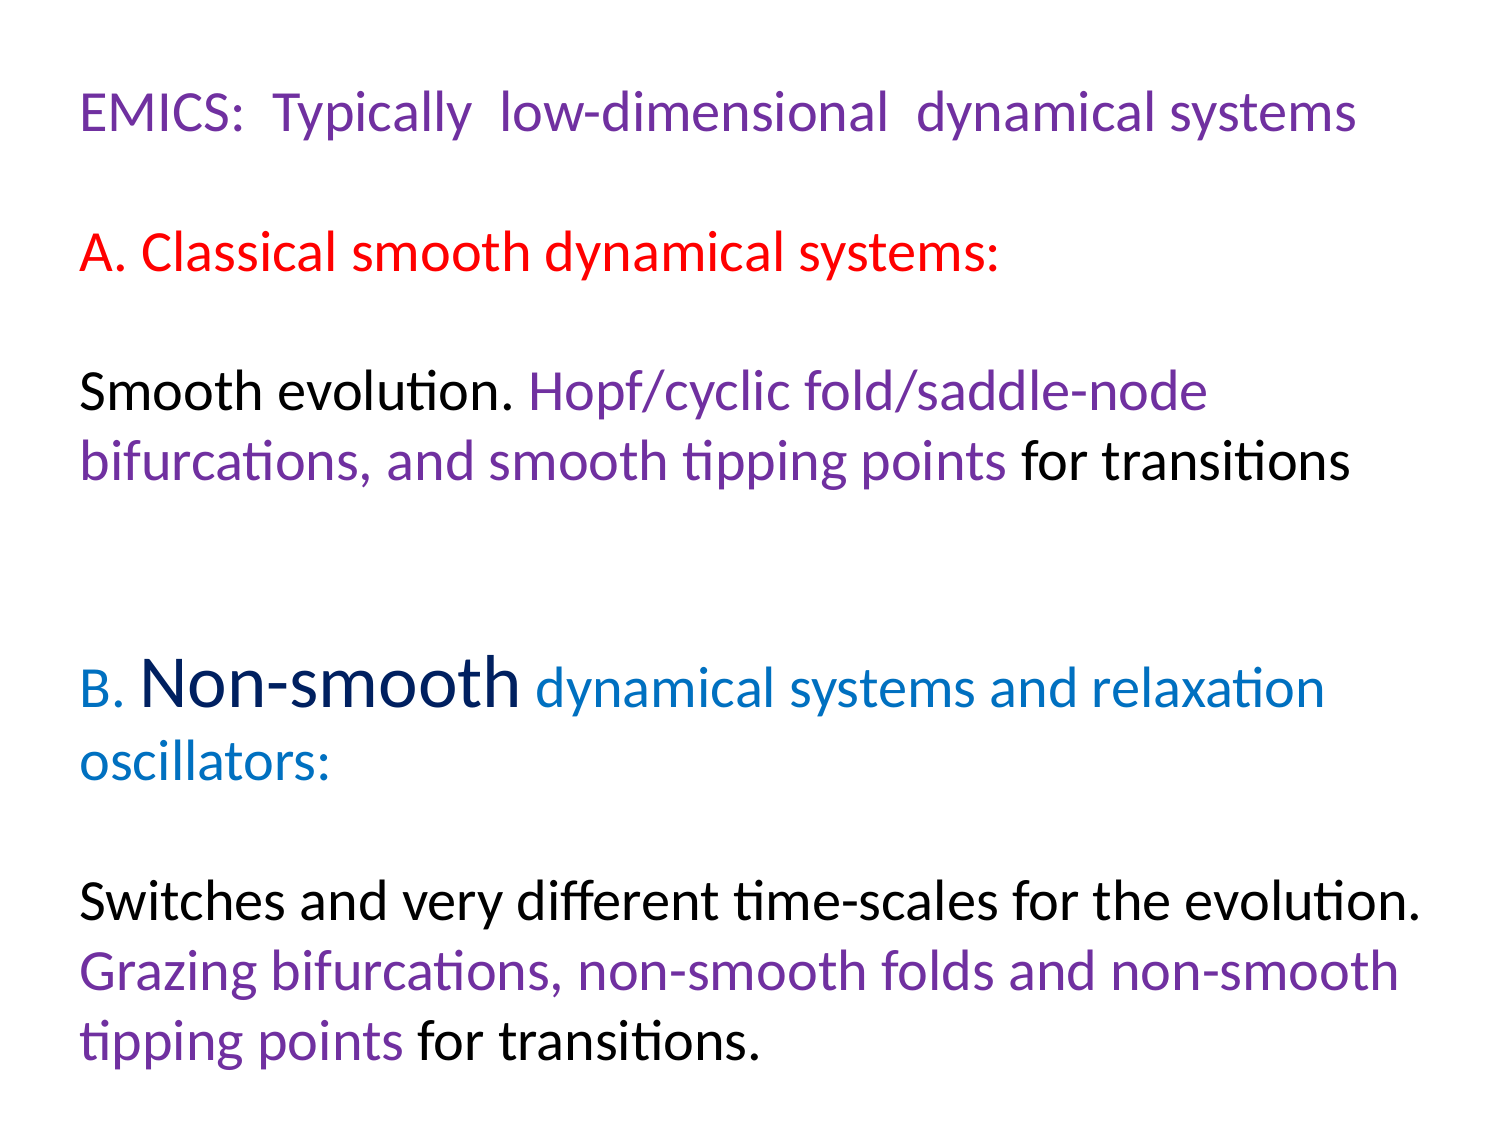

EMICS:  Typically  low-dimensional  dynamical systems

A. Classical smooth dynamical systems:

Smooth evolution. Hopf/cyclic fold/saddle-node bifurcations, and smooth tipping points for transitions

B. Non-smooth dynamical systems and relaxation oscillators:

Switches and very different time-scales for the evolution. Grazing bifurcations, non-smooth folds and non-smooth tipping points for transitions.